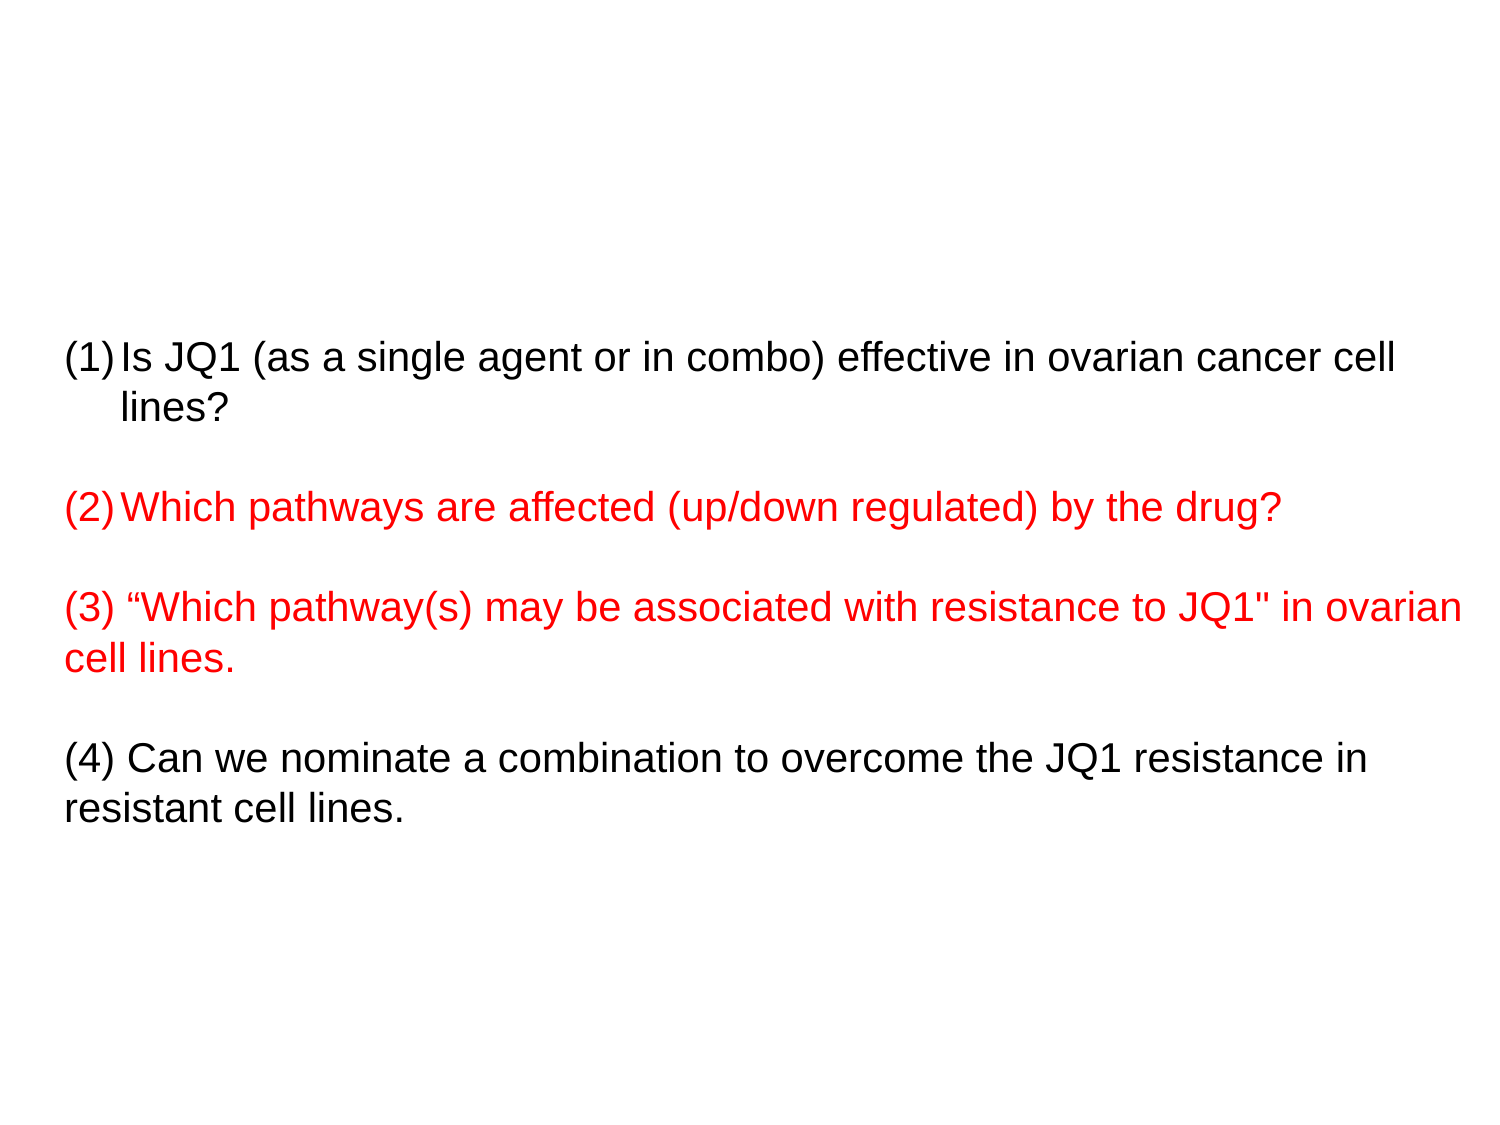

Is JQ1 (as a single agent or in combo) effective in ovarian cancer cell lines?

Which pathways are affected (up/down regulated) by the drug?

(3) “Which pathway(s) may be associated with resistance to JQ1" in ovarian cell lines.

(4) Can we nominate a combination to overcome the JQ1 resistance in resistant cell lines.